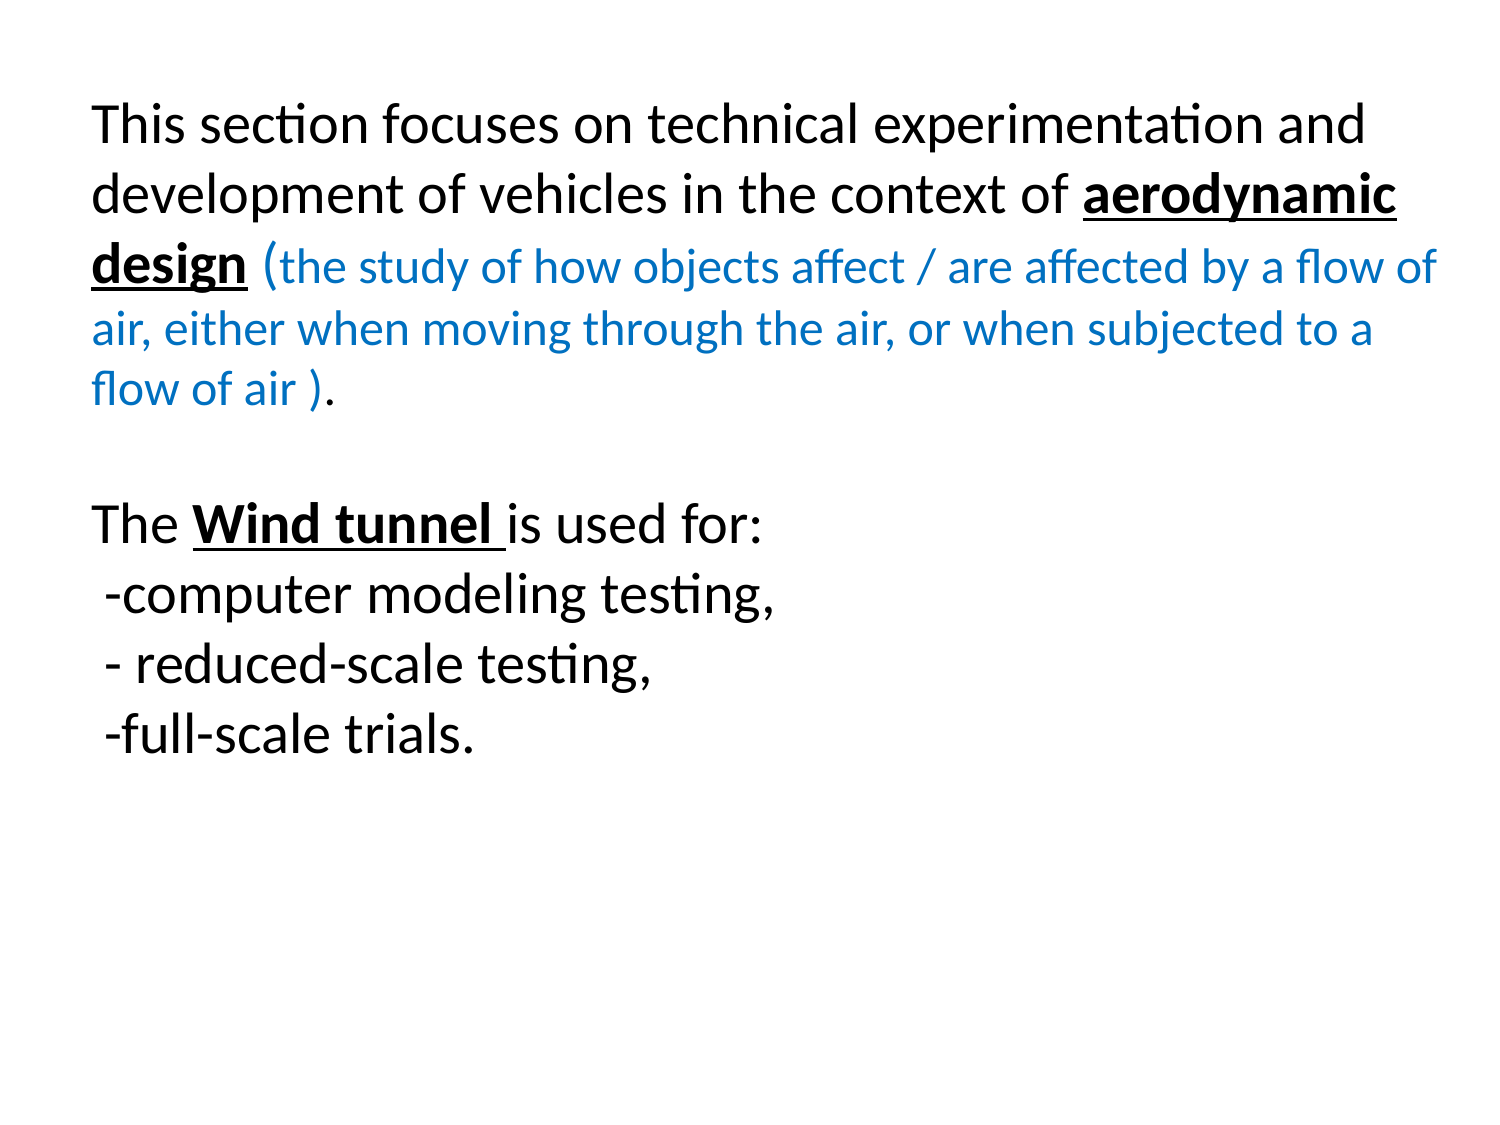

This section focuses on technical experimentation and development of vehicles in the context of aerodynamic design (the study of how objects affect / are affected by a flow of air, either when moving through the air, or when subjected to a flow of air ).

The Wind tunnel is used for:
 -computer modeling testing,
 - reduced-scale testing,
 -full-scale trials.